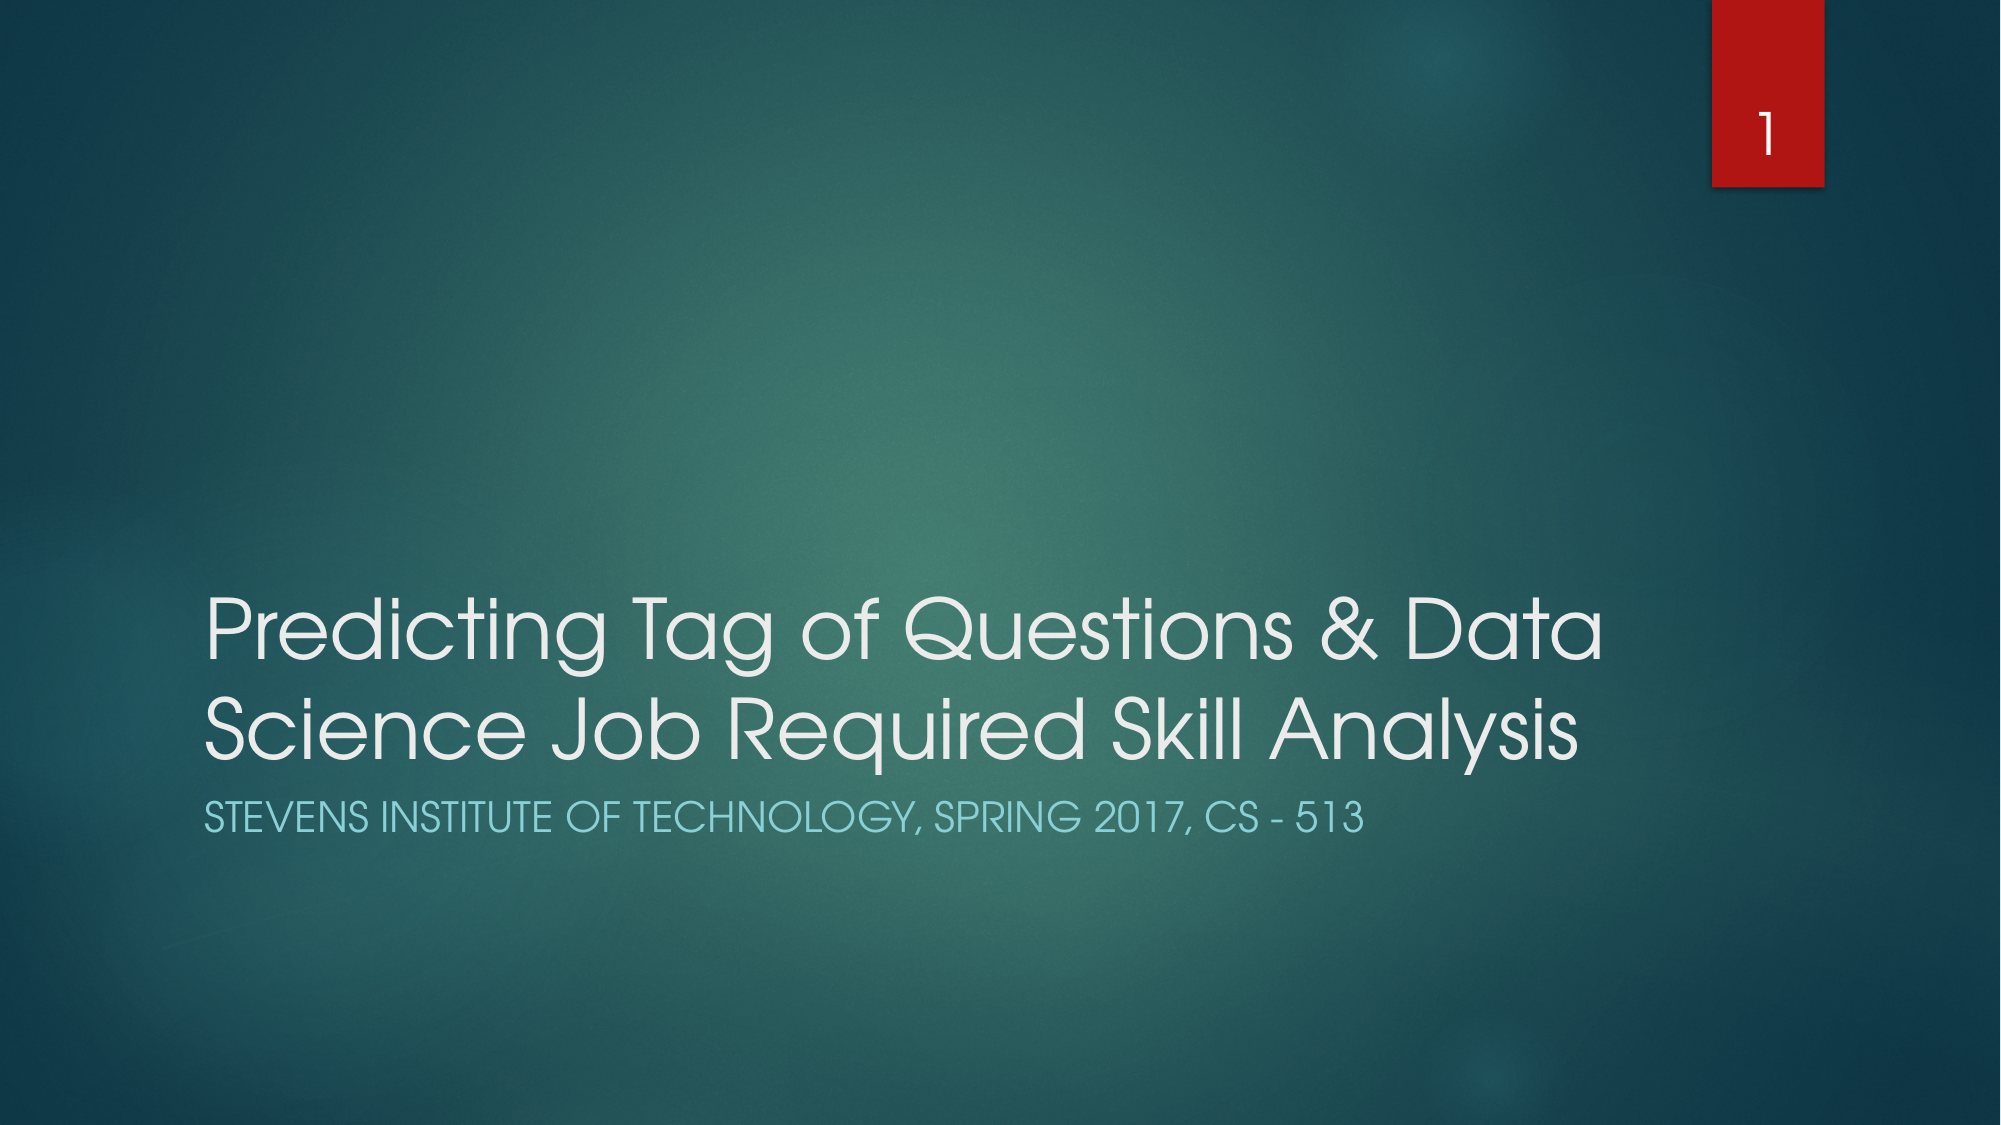

1
# Predicting Tag of Questions & Data Science Job Required Skill Analysis
Stevens institute of technology, Spring 2017, cs - 513